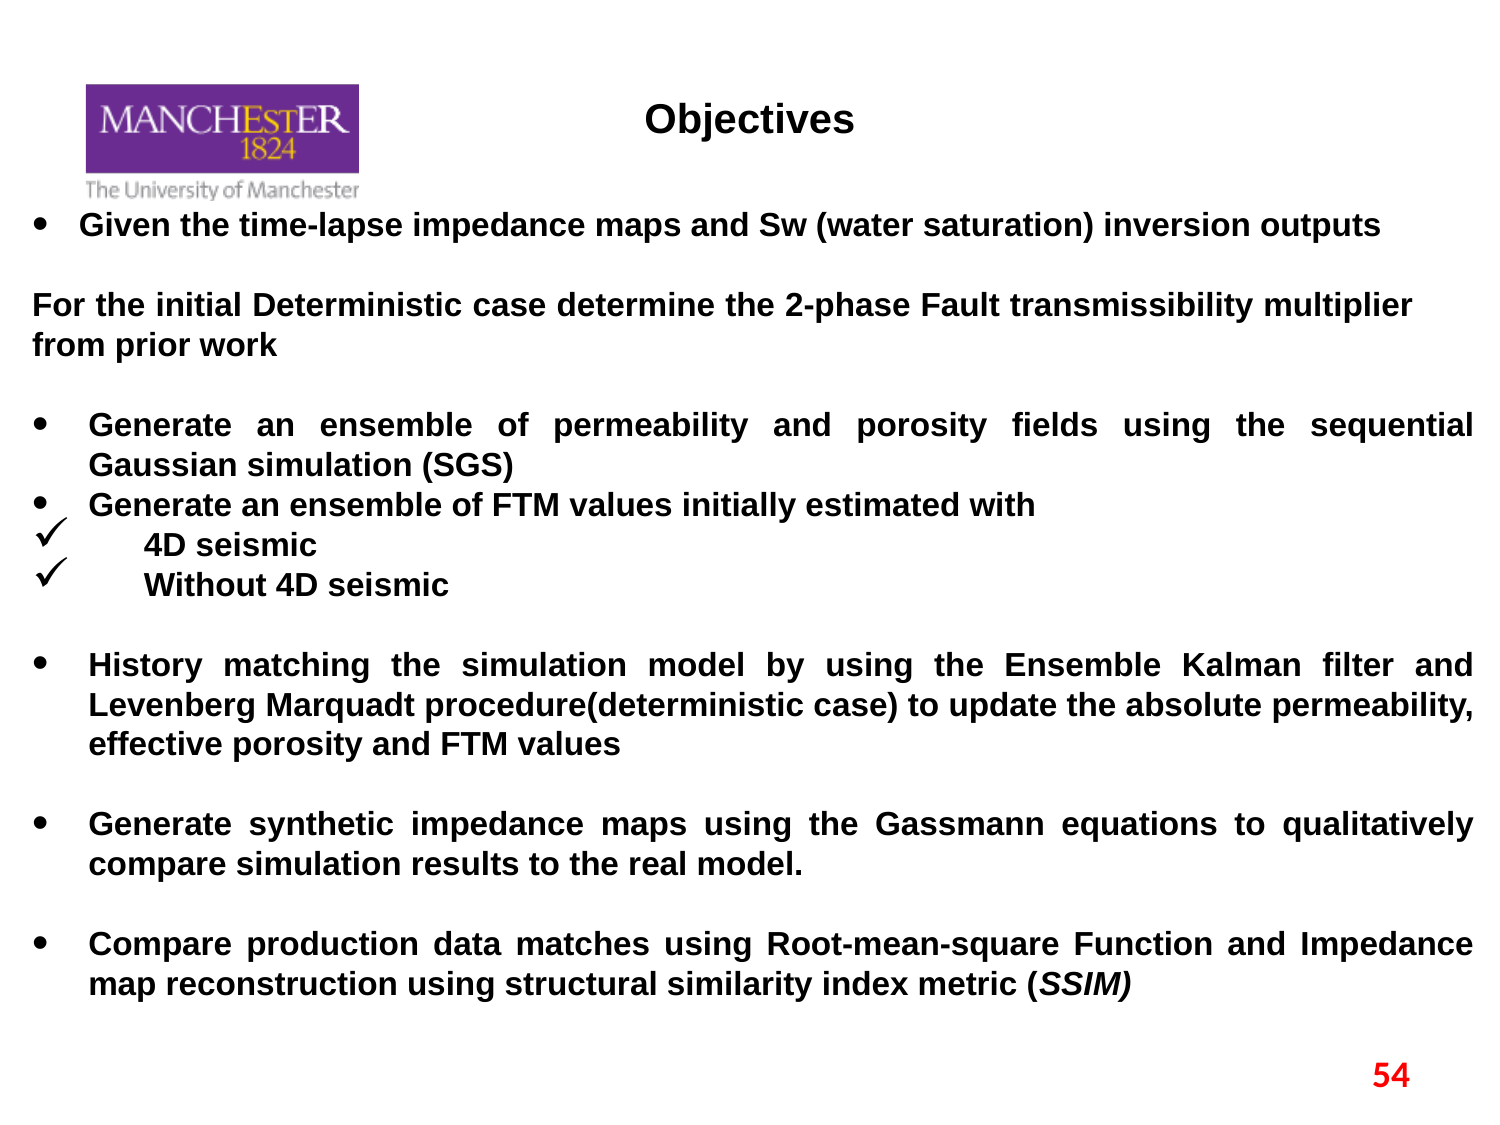

Objectives
Given the time-lapse impedance maps and Sw (water saturation) inversion outputs

For the initial Deterministic case determine the 2-phase Fault transmissibility multiplier       from prior work

Generate an ensemble of permeability and porosity fields using the sequential Gaussian simulation (SGS)
Generate an ensemble of FTM values initially estimated with
      4D seismic
      Without 4D seismic

History matching the simulation model by using the Ensemble Kalman filter and Levenberg Marquadt procedure(deterministic case) to update the absolute permeability, effective porosity and FTM values

Generate synthetic impedance maps using the Gassmann equations to qualitatively compare simulation results to the real model.

Compare production data matches using Root-mean-square Function and Impedance map reconstruction using structural similarity index metric (SSIM)

54